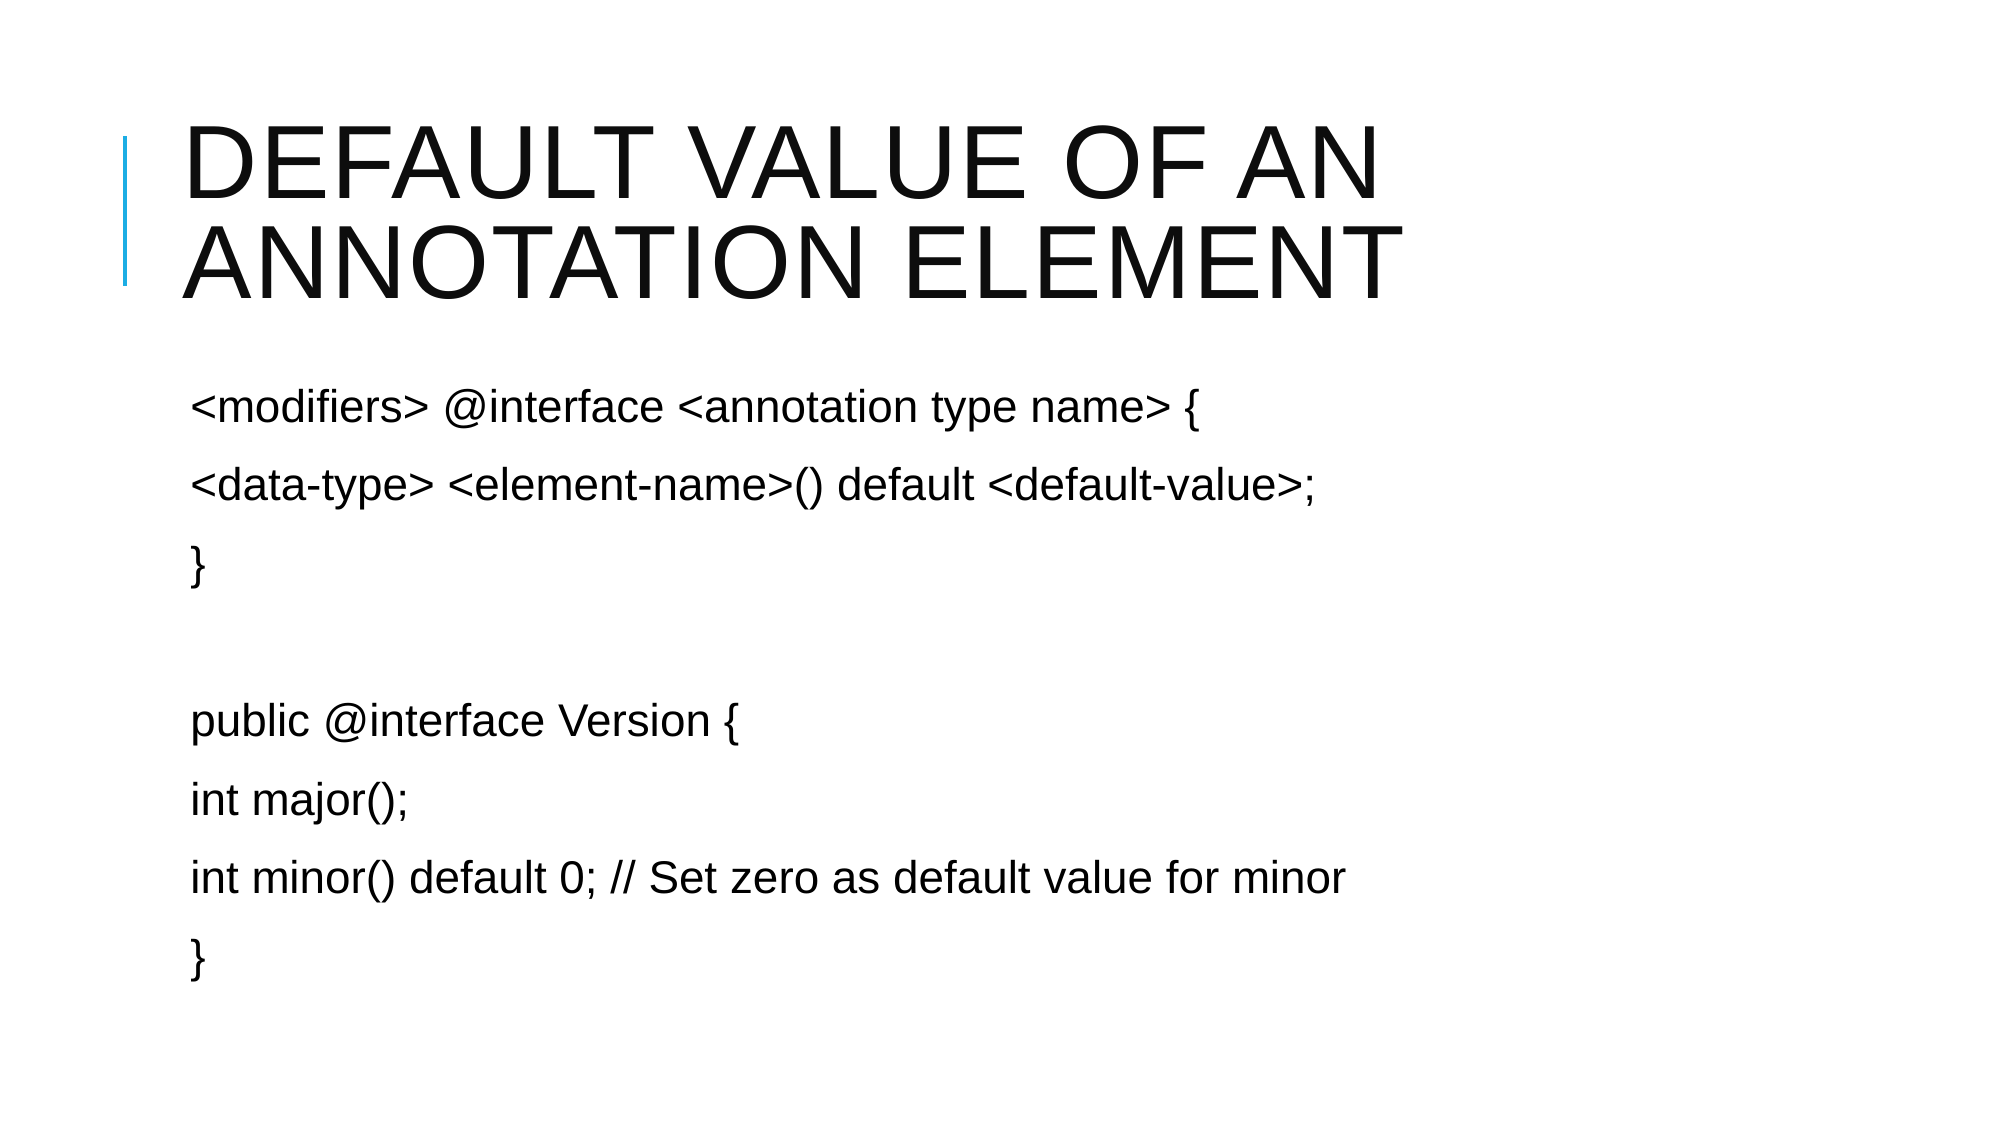

# Default Value of an Annotation Element
<modifiers> @interface <annotation type name> {
<data-type> <element-name>() default <default-value>;
}

public @interface Version {
int major();
int minor() default 0; // Set zero as default value for minor
}